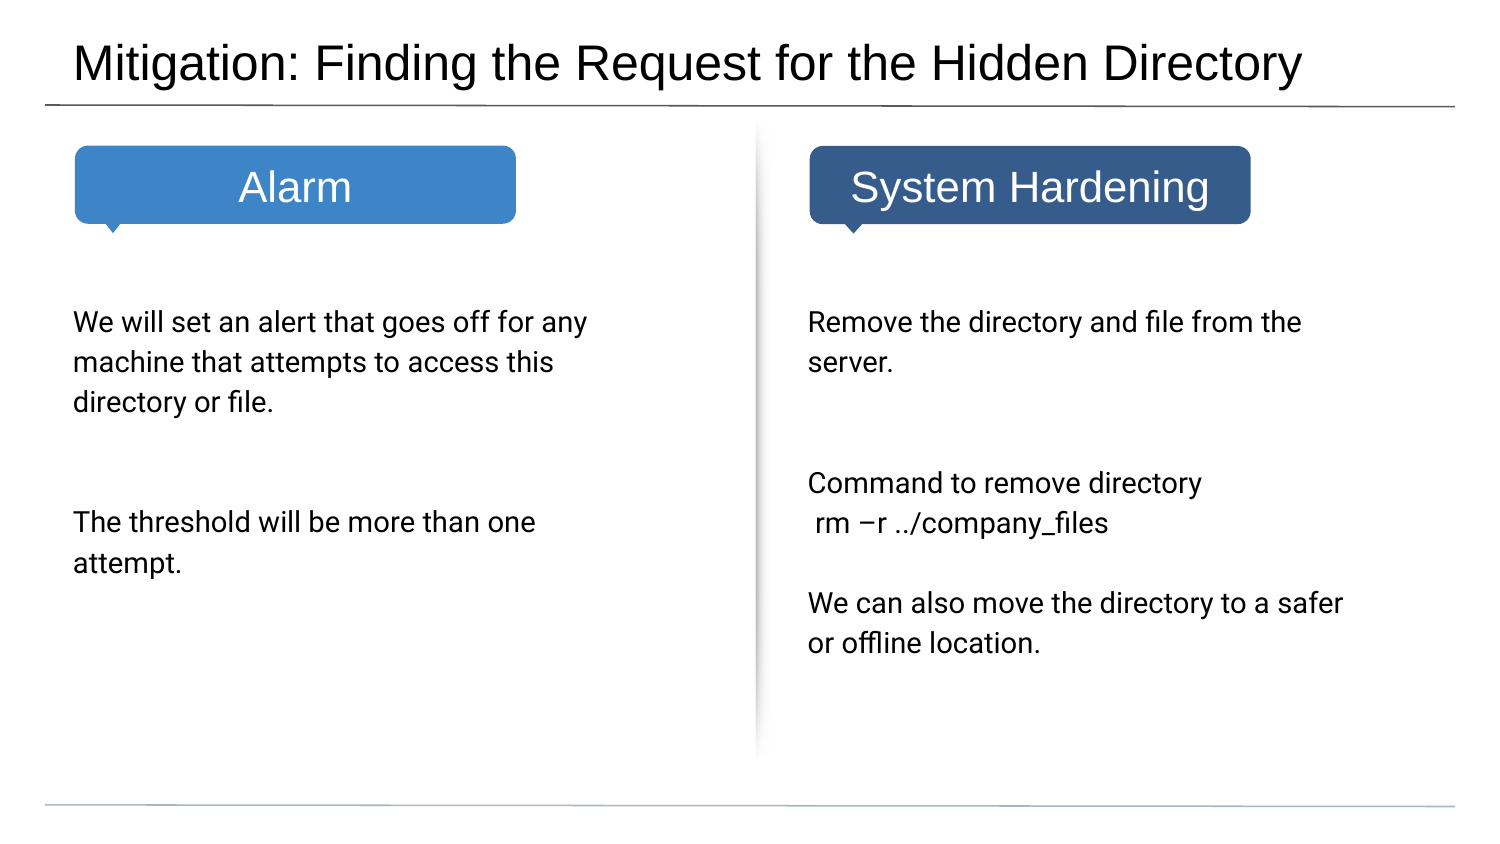

# Mitigation: Finding the Request for the Hidden Directory

We will set an alert that goes off for any machine that attempts to access this directory or file.

The threshold will be more than one attempt.

Remove the directory and file from the server.

Command to remove directory
 rm –r ../company_files

We can also move the directory to a safer or offline location.